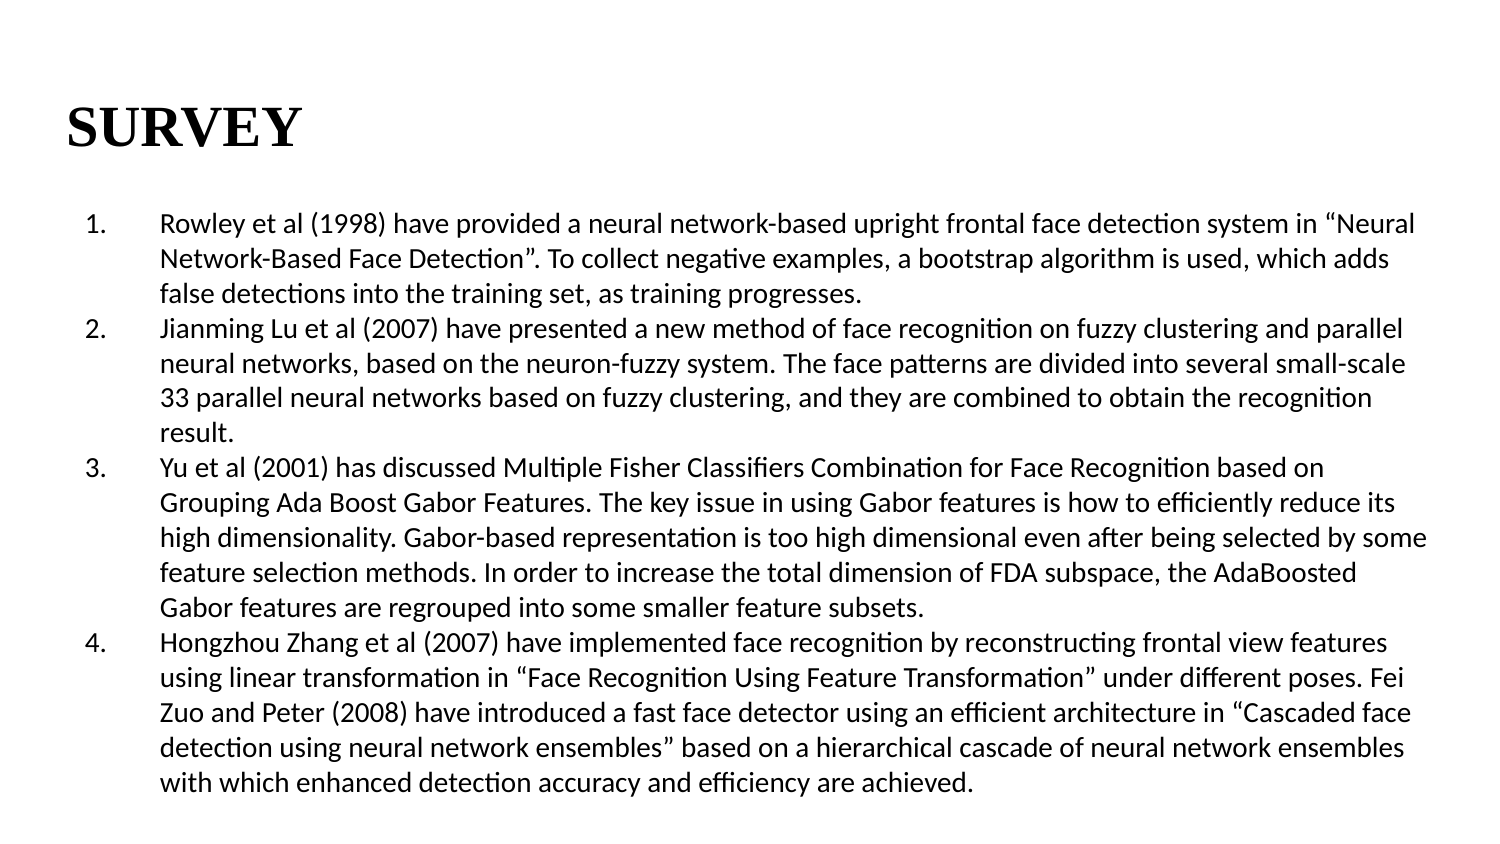

# SURVEY
Rowley et al (1998) have provided a neural network-based upright frontal face detection system in “Neural Network-Based Face Detection”. To collect negative examples, a bootstrap algorithm is used, which adds false detections into the training set, as training progresses.
Jianming Lu et al (2007) have presented a new method of face recognition on fuzzy clustering and parallel neural networks, based on the neuron-fuzzy system. The face patterns are divided into several small-scale 33 parallel neural networks based on fuzzy clustering, and they are combined to obtain the recognition result.
Yu et al (2001) has discussed Multiple Fisher Classifiers Combination for Face Recognition based on Grouping Ada Boost Gabor Features. The key issue in using Gabor features is how to efficiently reduce its high dimensionality. Gabor-based representation is too high dimensional even after being selected by some feature selection methods. In order to increase the total dimension of FDA subspace, the AdaBoosted Gabor features are regrouped into some smaller feature subsets.
Hongzhou Zhang et al (2007) have implemented face recognition by reconstructing frontal view features using linear transformation in “Face Recognition Using Feature Transformation” under different poses. Fei Zuo and Peter (2008) have introduced a fast face detector using an efficient architecture in “Cascaded face detection using neural network ensembles” based on a hierarchical cascade of neural network ensembles with which enhanced detection accuracy and efficiency are achieved.